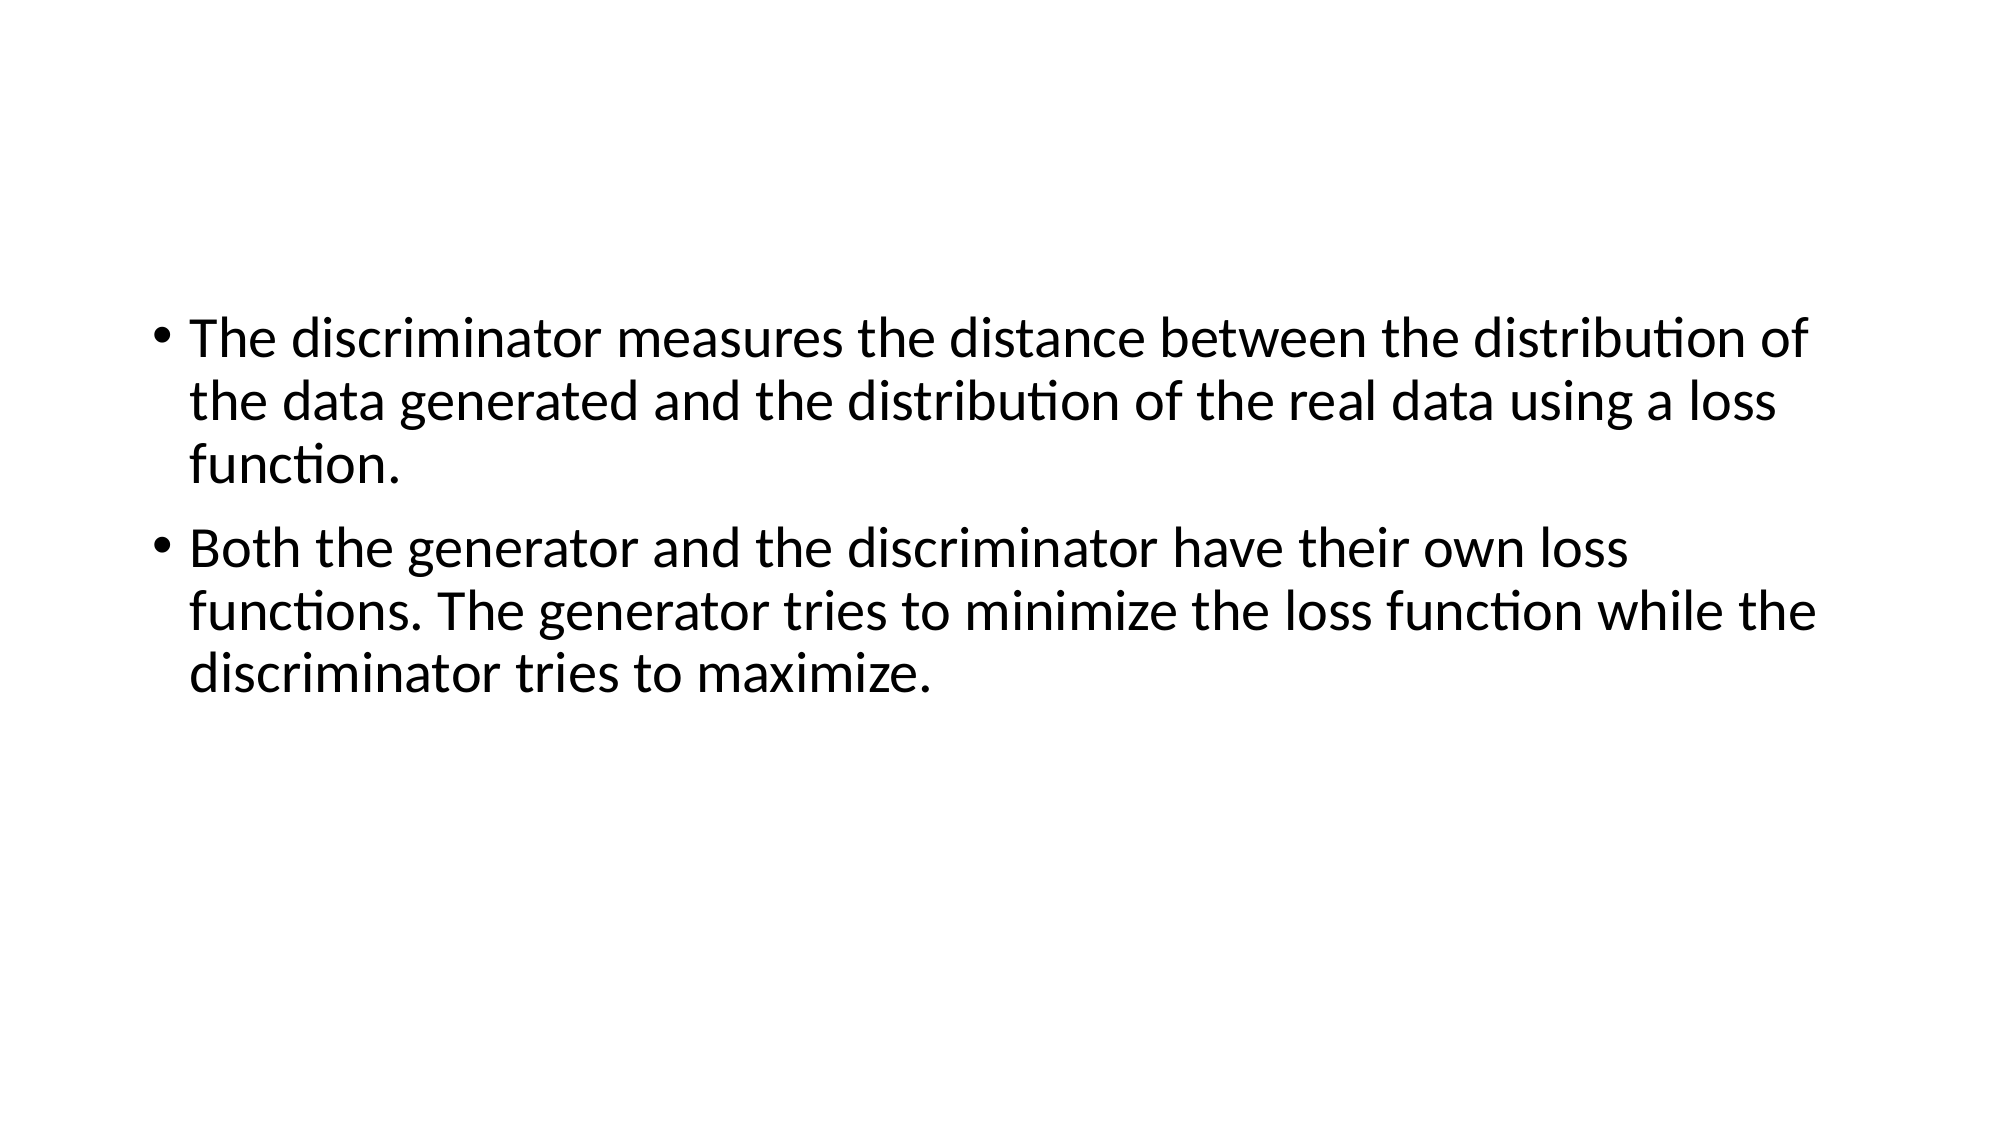

#
The discriminator measures the distance between the distribution of the data generated and the distribution of the real data using a loss function.
Both the generator and the discriminator have their own loss functions. The generator tries to minimize the loss function while the discriminator tries to maximize.